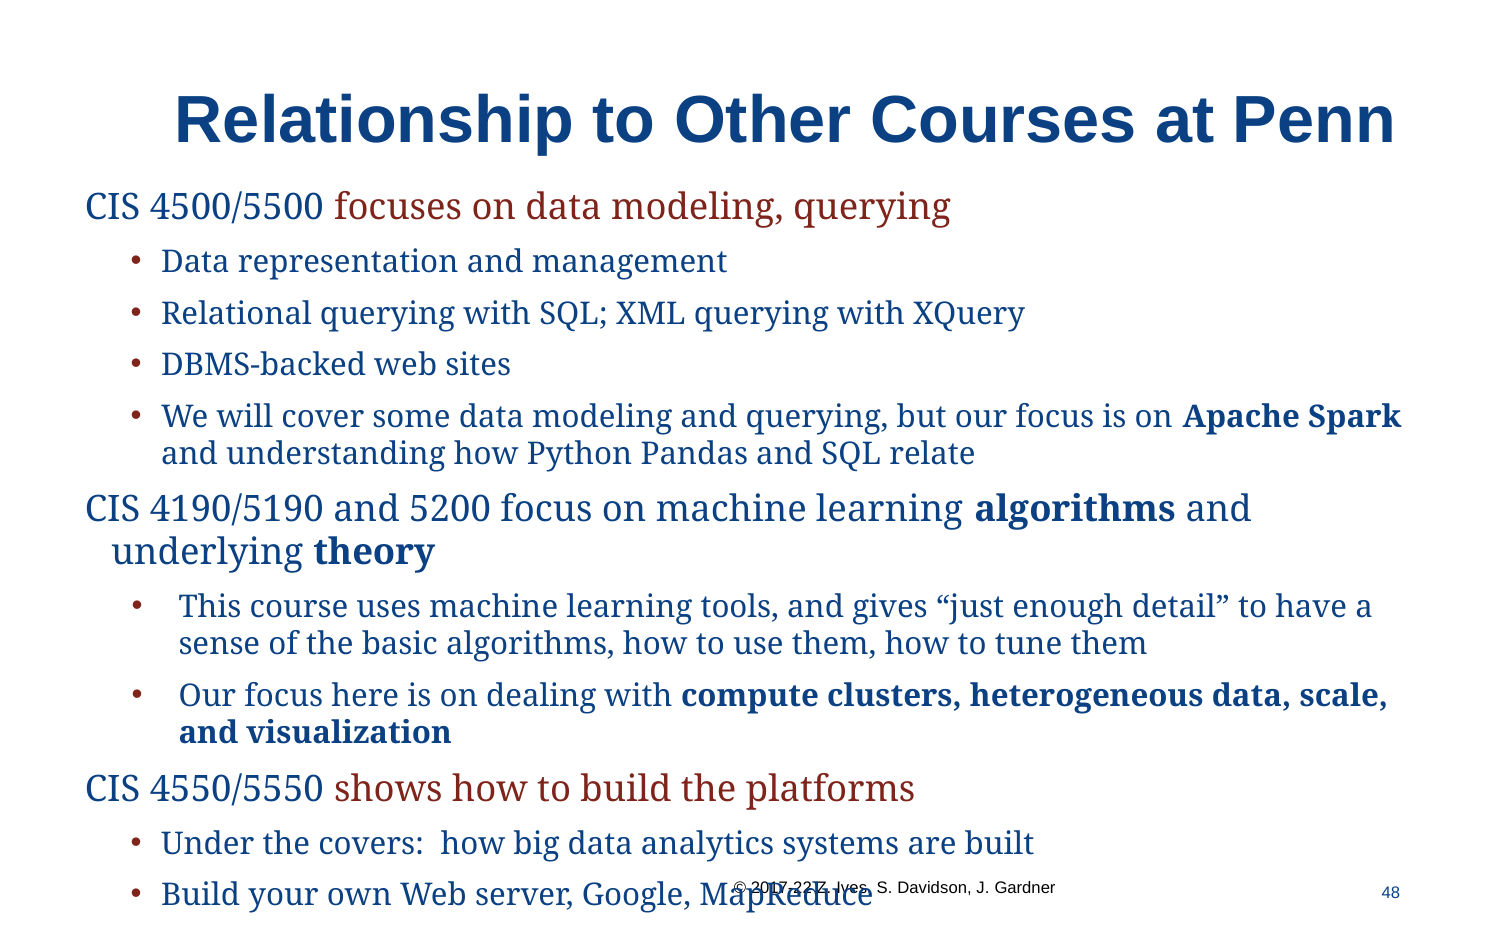

# Relationship to Other Courses at Penn
CIS 4500/5500 focuses on data modeling, querying
Data representation and management
Relational querying with SQL; XML querying with XQuery
DBMS-backed web sites
We will cover some data modeling and querying, but our focus is on Apache Spark and understanding how Python Pandas and SQL relate
CIS 4190/5190 and 5200 focus on machine learning algorithms and underlying theory
This course uses machine learning tools, and gives “just enough detail” to have a sense of the basic algorithms, how to use them, how to tune them
Our focus here is on dealing with compute clusters, heterogeneous data, scale, and visualization
CIS 4550/5550 shows how to build the platforms
Under the covers:  how big data analytics systems are built
Build your own Web server, Google, MapReduce
48